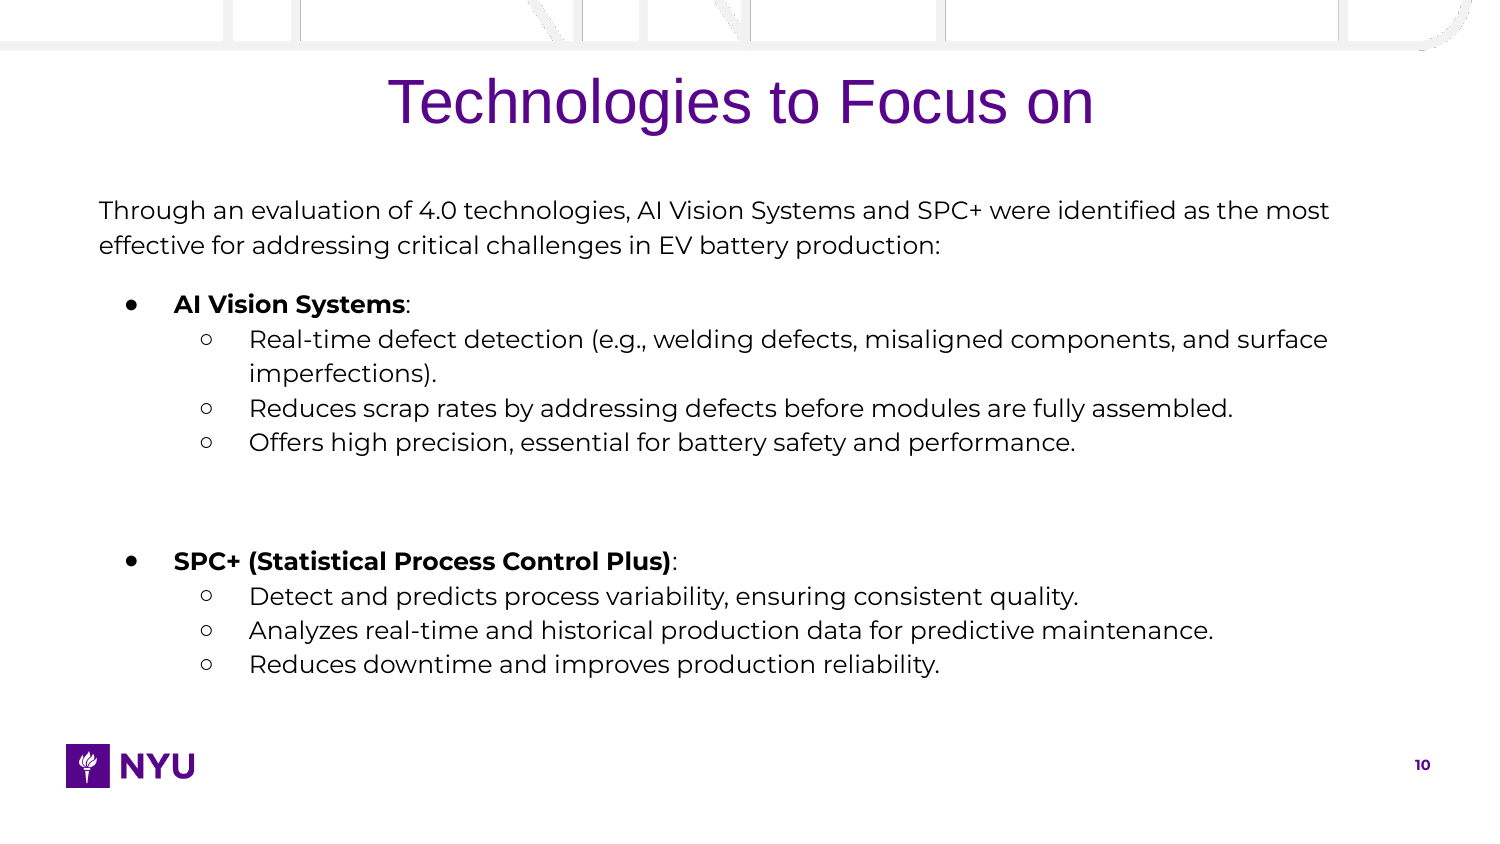

# Technologies to Focus on
Through an evaluation of 4.0 technologies, AI Vision Systems and SPC+ were identified as the most effective for addressing critical challenges in EV battery production:
AI Vision Systems:
Real-time defect detection (e.g., welding defects, misaligned components, and surface imperfections).
Reduces scrap rates by addressing defects before modules are fully assembled.
Offers high precision, essential for battery safety and performance.

SPC+ (Statistical Process Control Plus):
Detect and predicts process variability, ensuring consistent quality.
Analyzes real-time and historical production data for predictive maintenance.
Reduces downtime and improves production reliability.